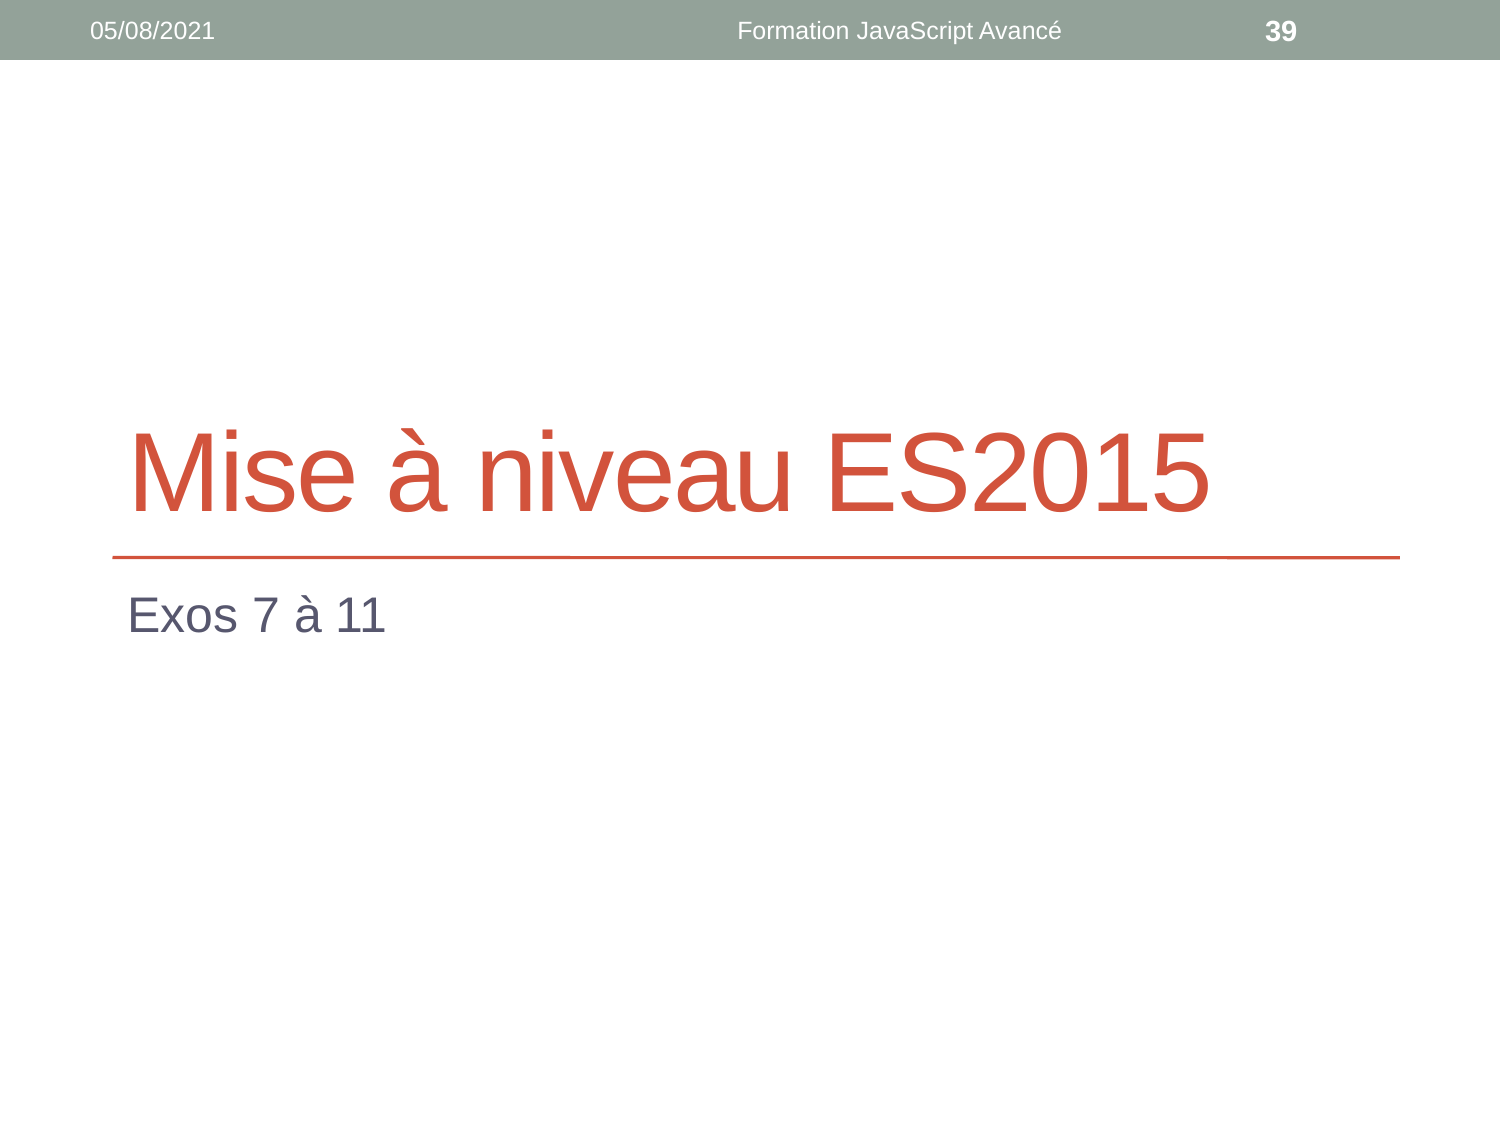

05/08/2021
Formation JavaScript Avancé
39
# Mise à niveau ES2015
Exos 7 à 11